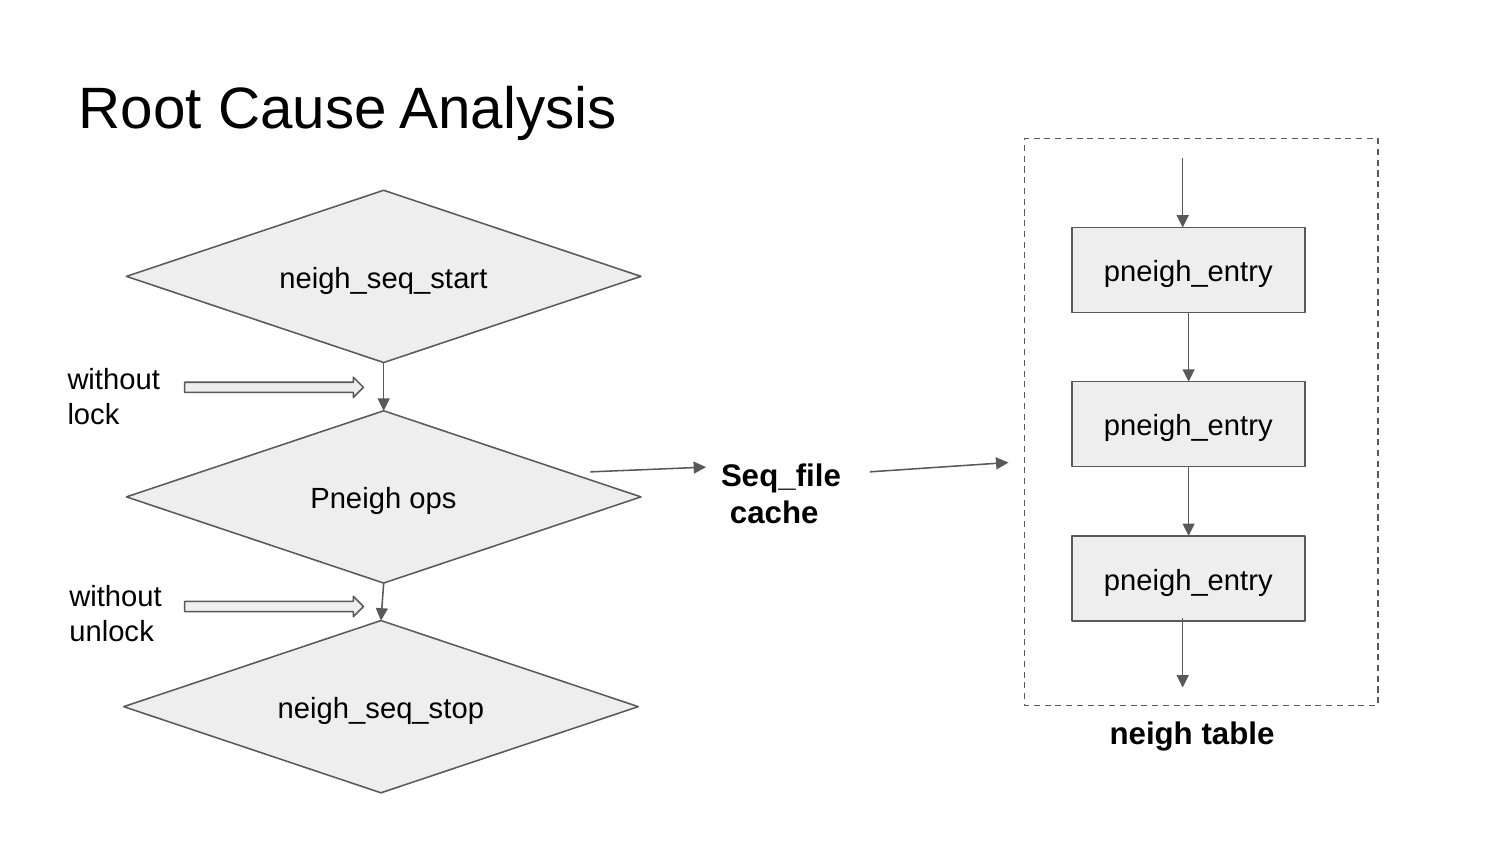

# Root Cause Analysis

neigh_seq_start

pneigh_entry
without
lock

pneigh_entry

Pneigh ops

Seq_file
 cache
pneigh_entry
without unlock

neigh_seq_stop

neigh table